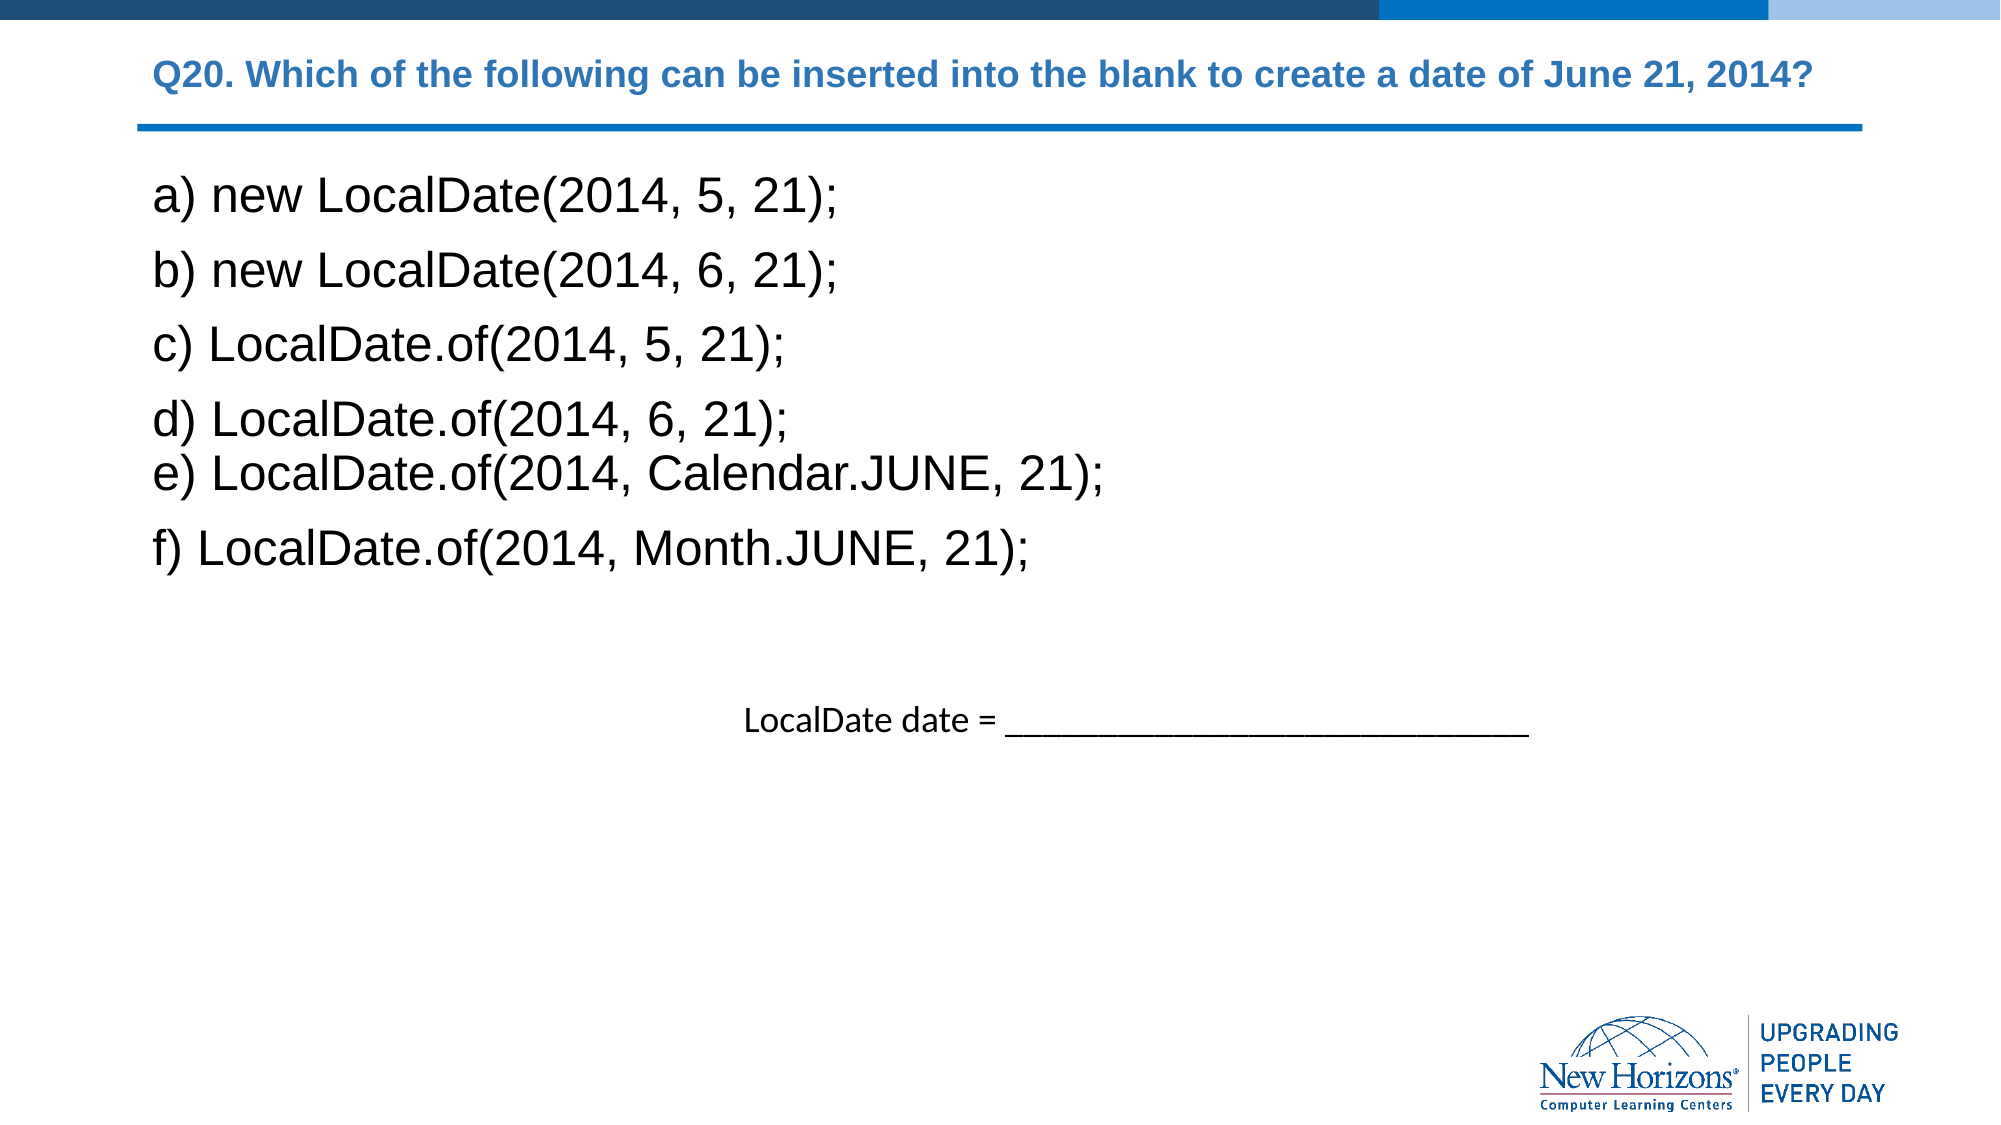

# Q20. Which of the following can be inserted into the blank to create a date of June 21, 2014?
a) new LocalDate(2014, 5, 21);
b) new LocalDate(2014, 6, 21);
c) LocalDate.of(2014, 5, 21);
d) LocalDate.of(2014, 6, 21);
e) LocalDate.of(2014, Calendar.JUNE, 21);
f) LocalDate.of(2014, Month.JUNE, 21);

LocalDate date = ____________________________